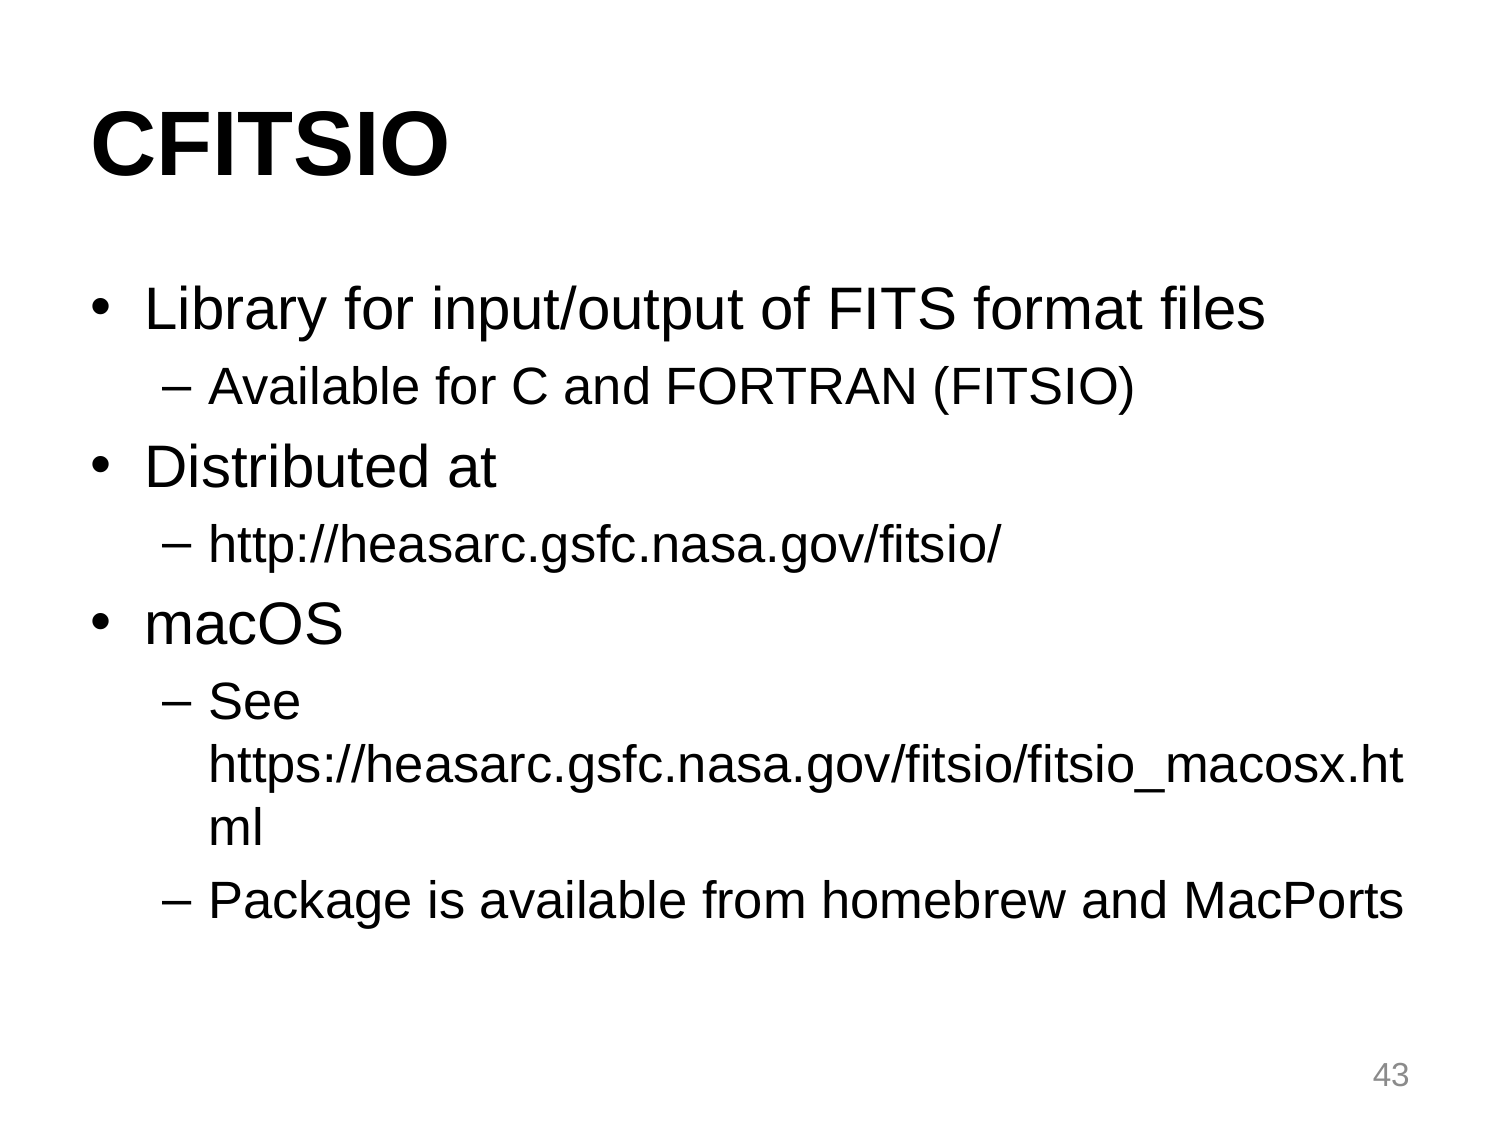

# CFITSIO
Library for input/output of FITS format files
Available for C and FORTRAN (FITSIO)
Distributed at
http://heasarc.gsfc.nasa.gov/fitsio/
macOS
See https://heasarc.gsfc.nasa.gov/fitsio/fitsio_macosx.html
Package is available from homebrew and MacPorts
43